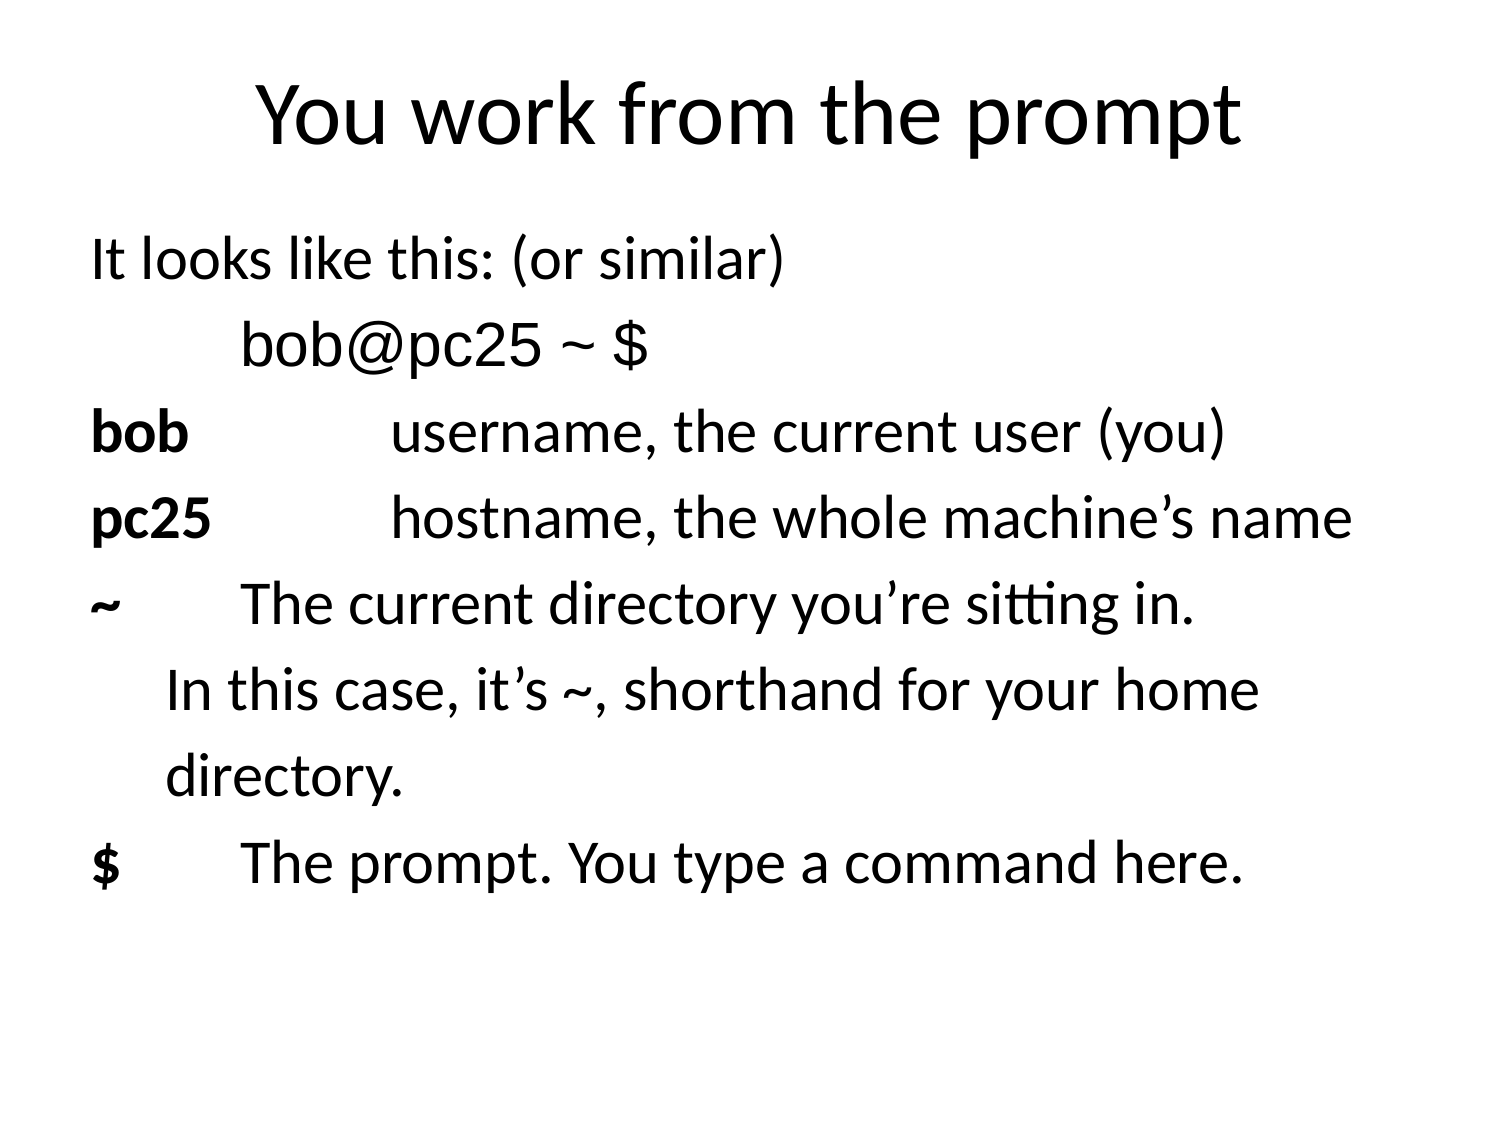

You work from the prompt
It looks like this: (or similar)
	bob@pc25 ~ $
bob		username, the current user (you)
pc25		hostname, the whole machine’s name
~	The current directory you’re sitting in.
In this case, it’s ~, shorthand for your home
directory.
$	The prompt. You type a command here.